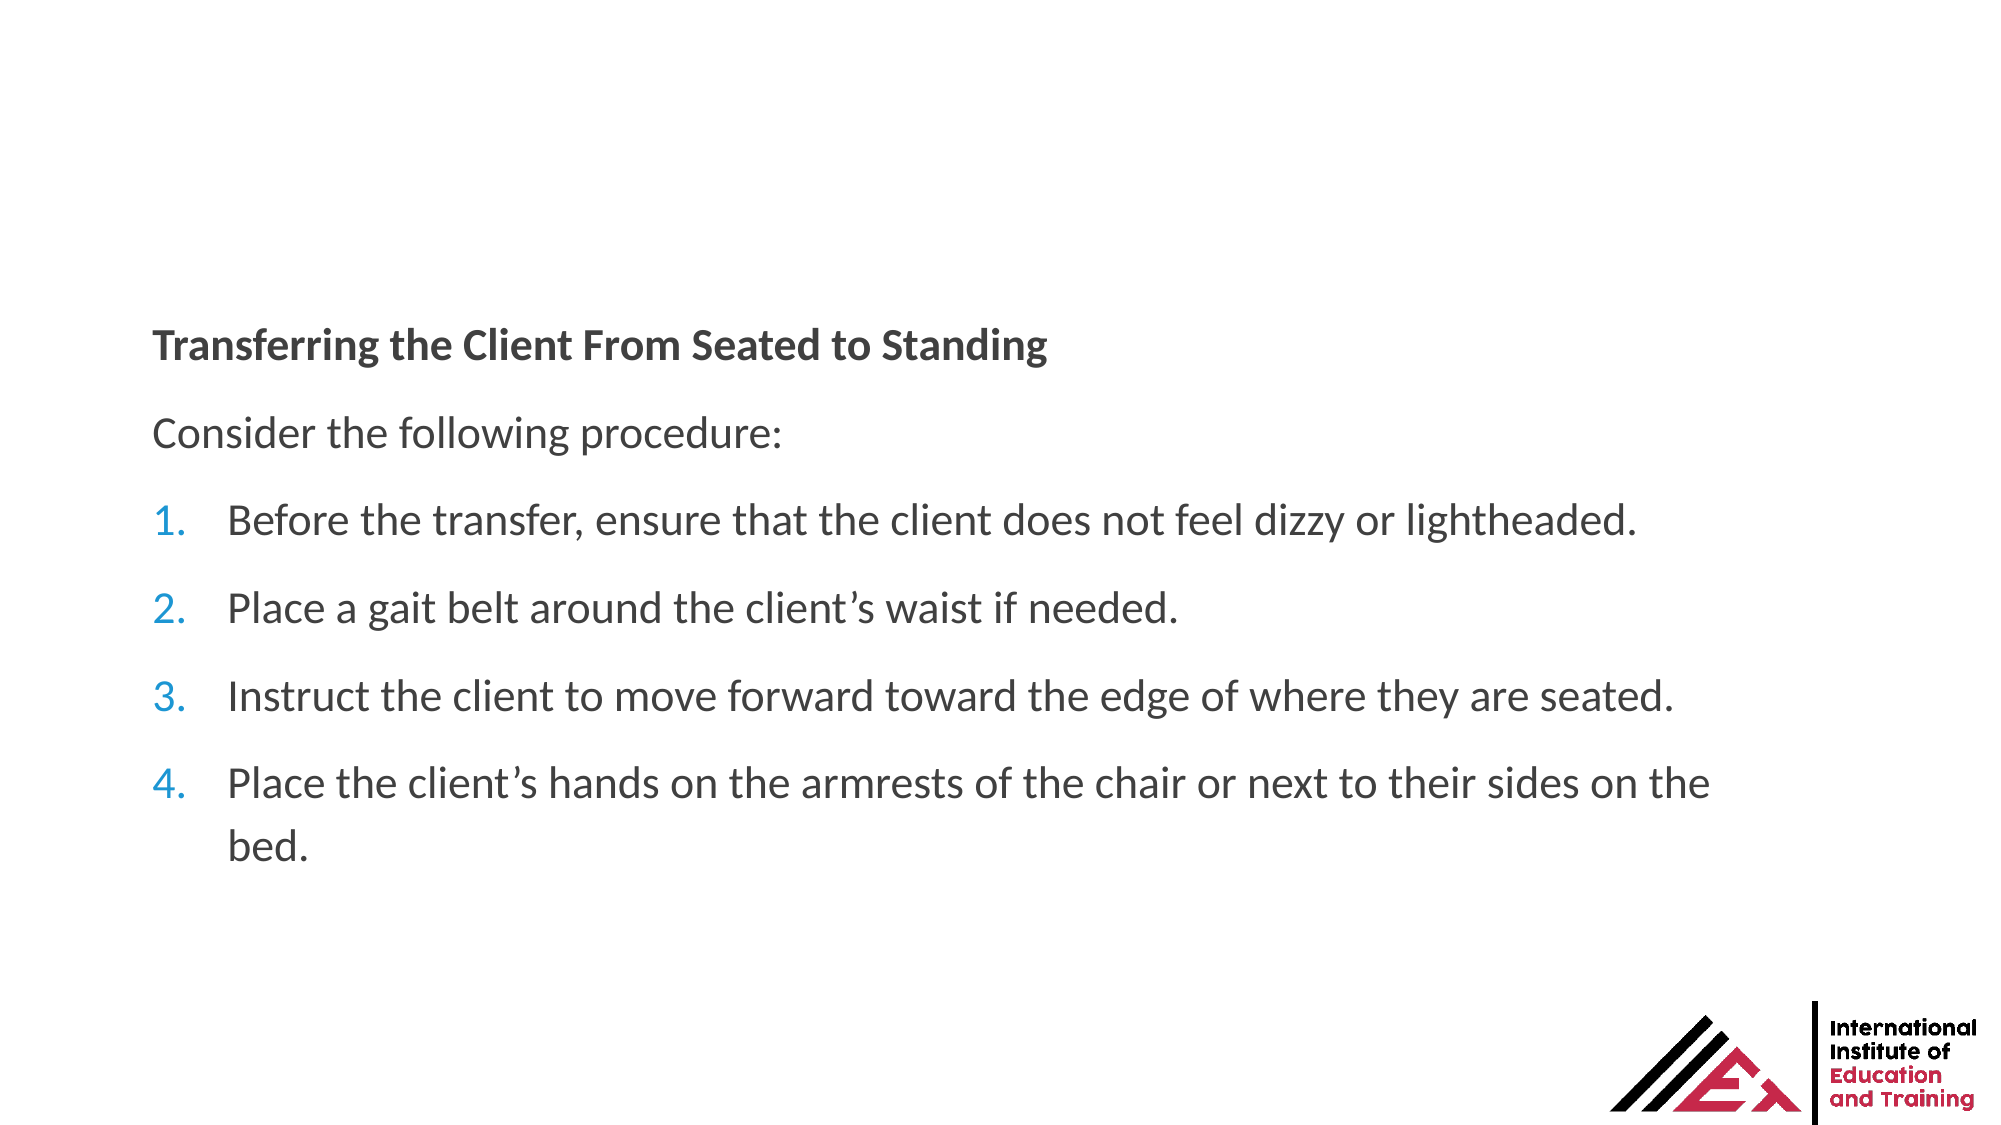

Transferring the Client From Seated to Standing
Consider the following procedure:
Before the transfer, ensure that the client does not feel dizzy or lightheaded.
Place a gait belt around the client’s waist if needed.
Instruct the client to move forward toward the edge of where they are seated.
Place the client’s hands on the armrests of the chair or next to their sides on the bed.